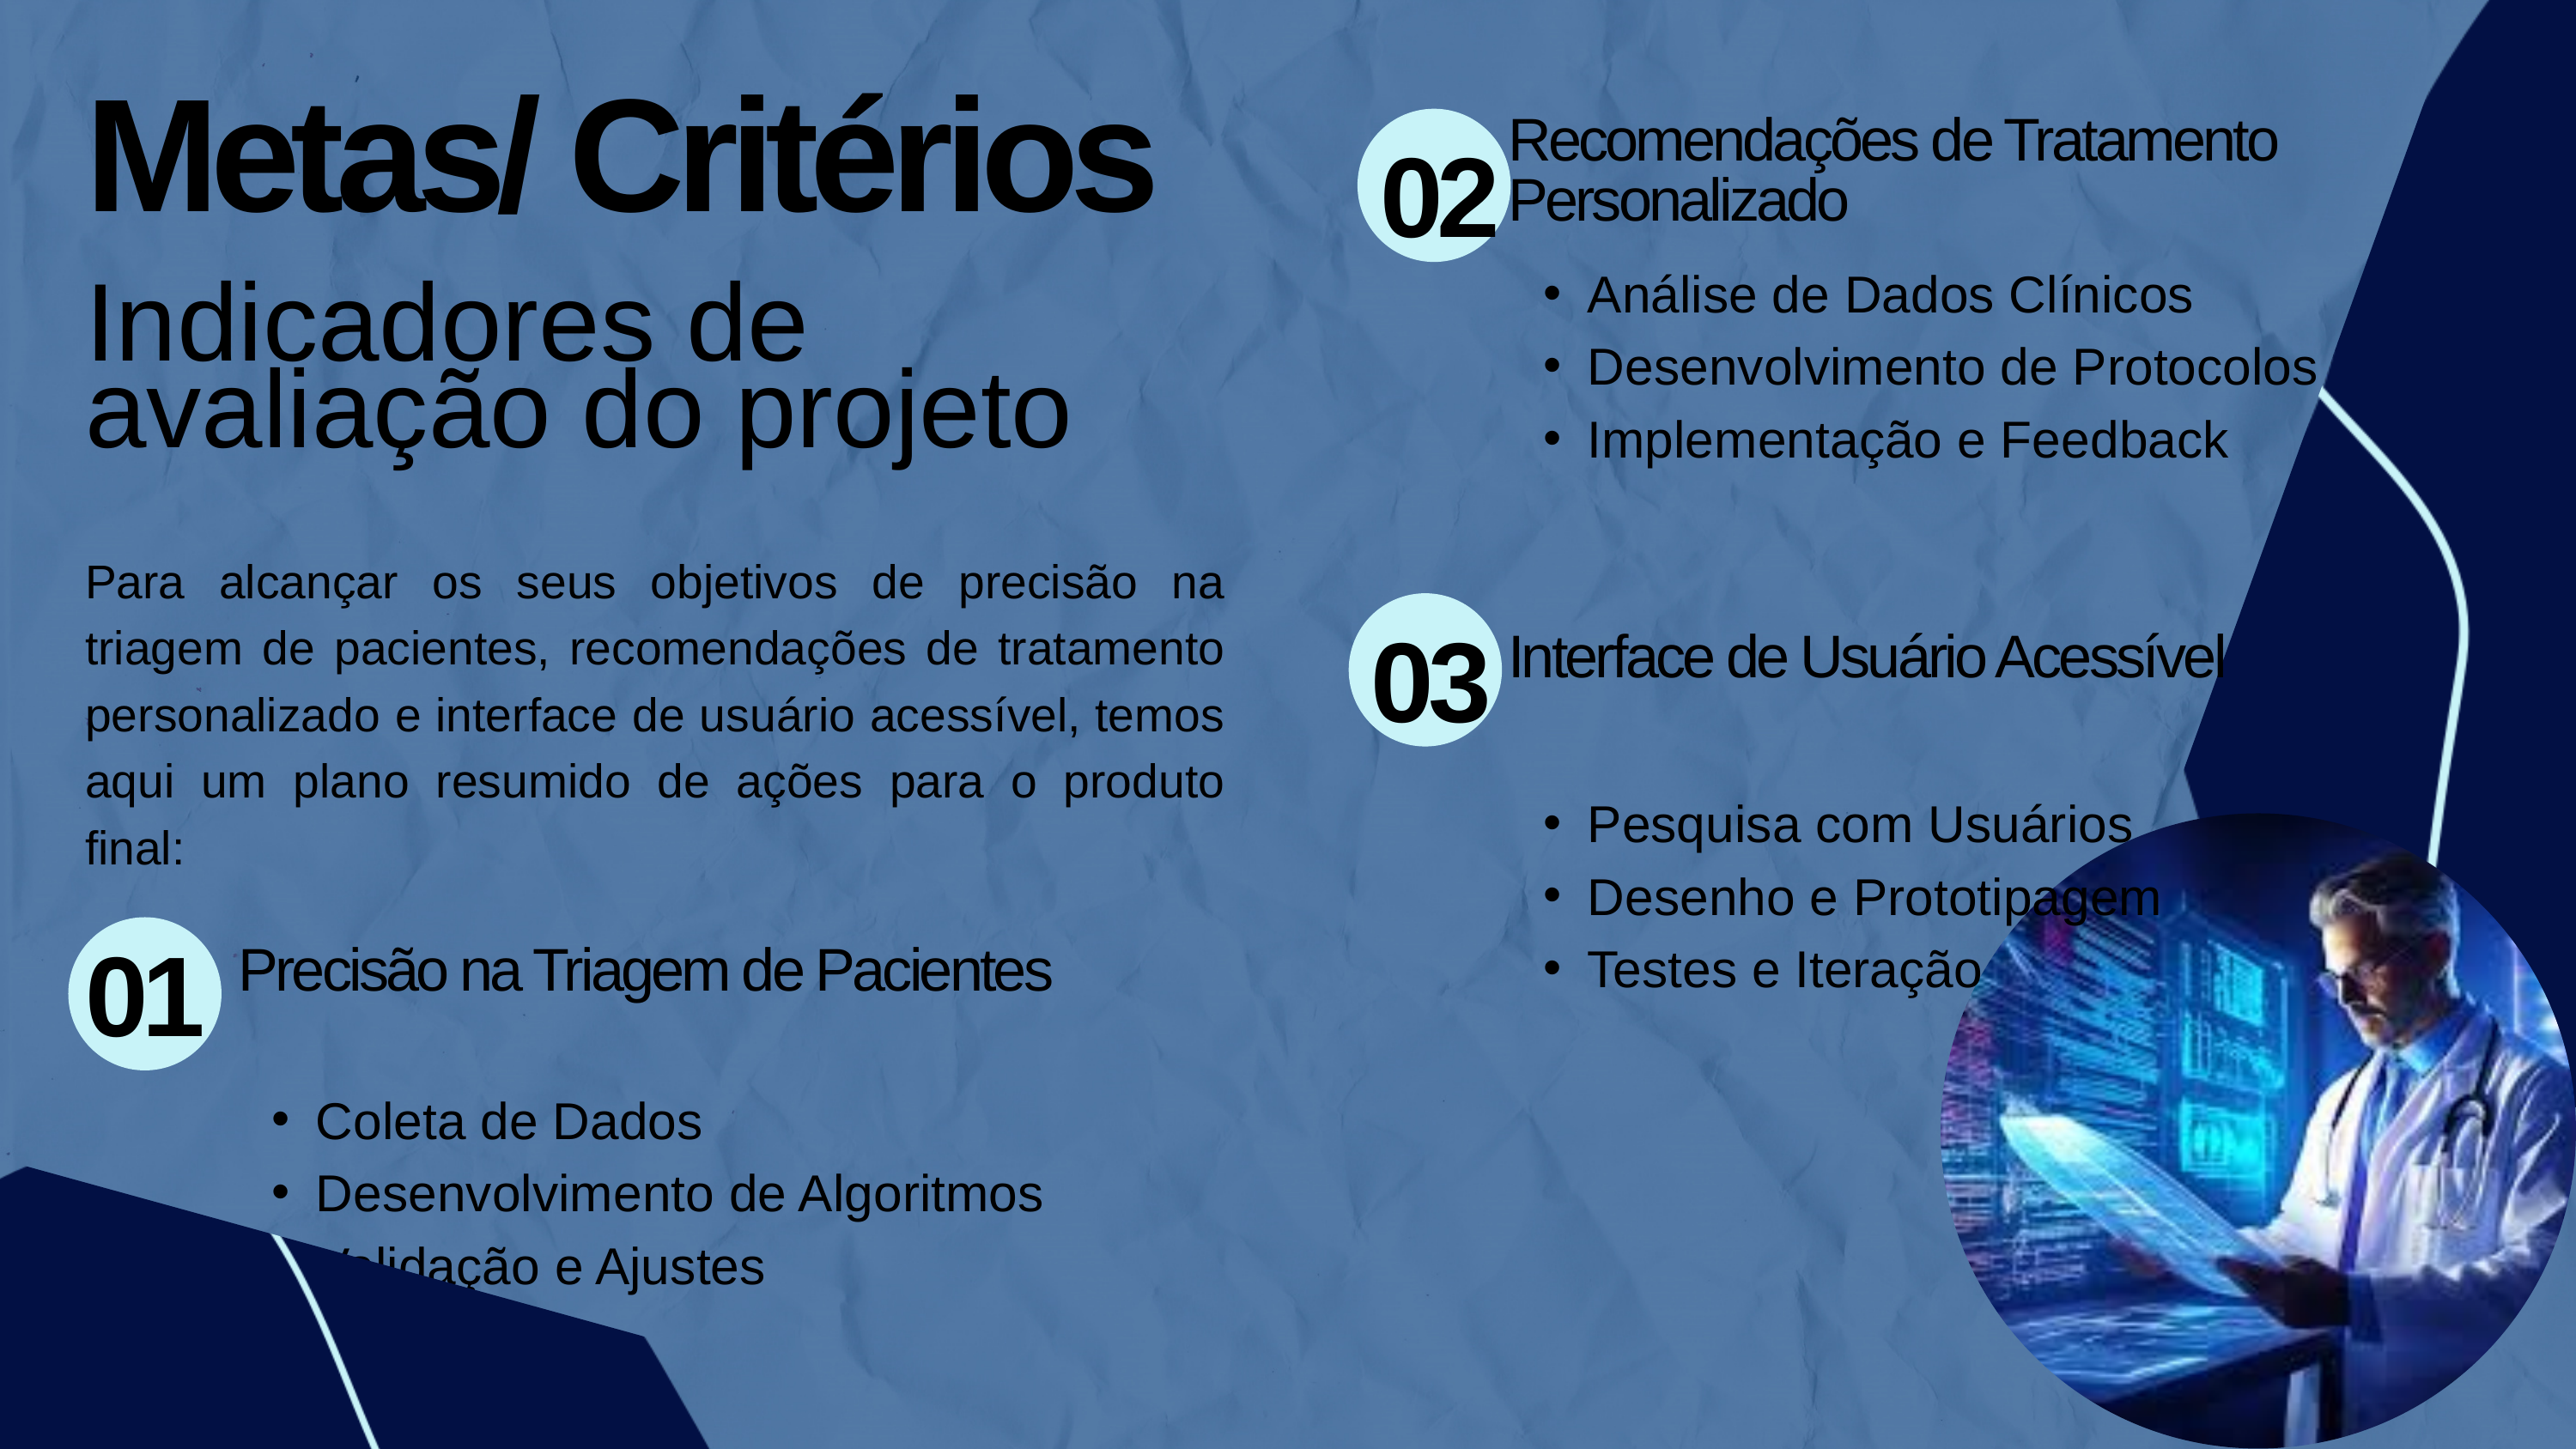

Metas/ Critérios
02

Recomendações de Tratamento Personalizado
Análise de Dados Clínicos
Desenvolvimento de Protocolos
Implementação e Feedback

Indicadores de avaliação do projeto
Para alcançar os seus objetivos de precisão na triagem de pacientes, recomendações de tratamento personalizado e interface de usuário acessível, temos aqui um plano resumido de ações para o produto final:

03

Interface de Usuário Acessível
Pesquisa com Usuários
Desenho e Prototipagem
Testes e Iteração

01

 Precisão na Triagem de Pacientes

Coleta de Dados
Desenvolvimento de Algoritmos
Validação e Ajustes